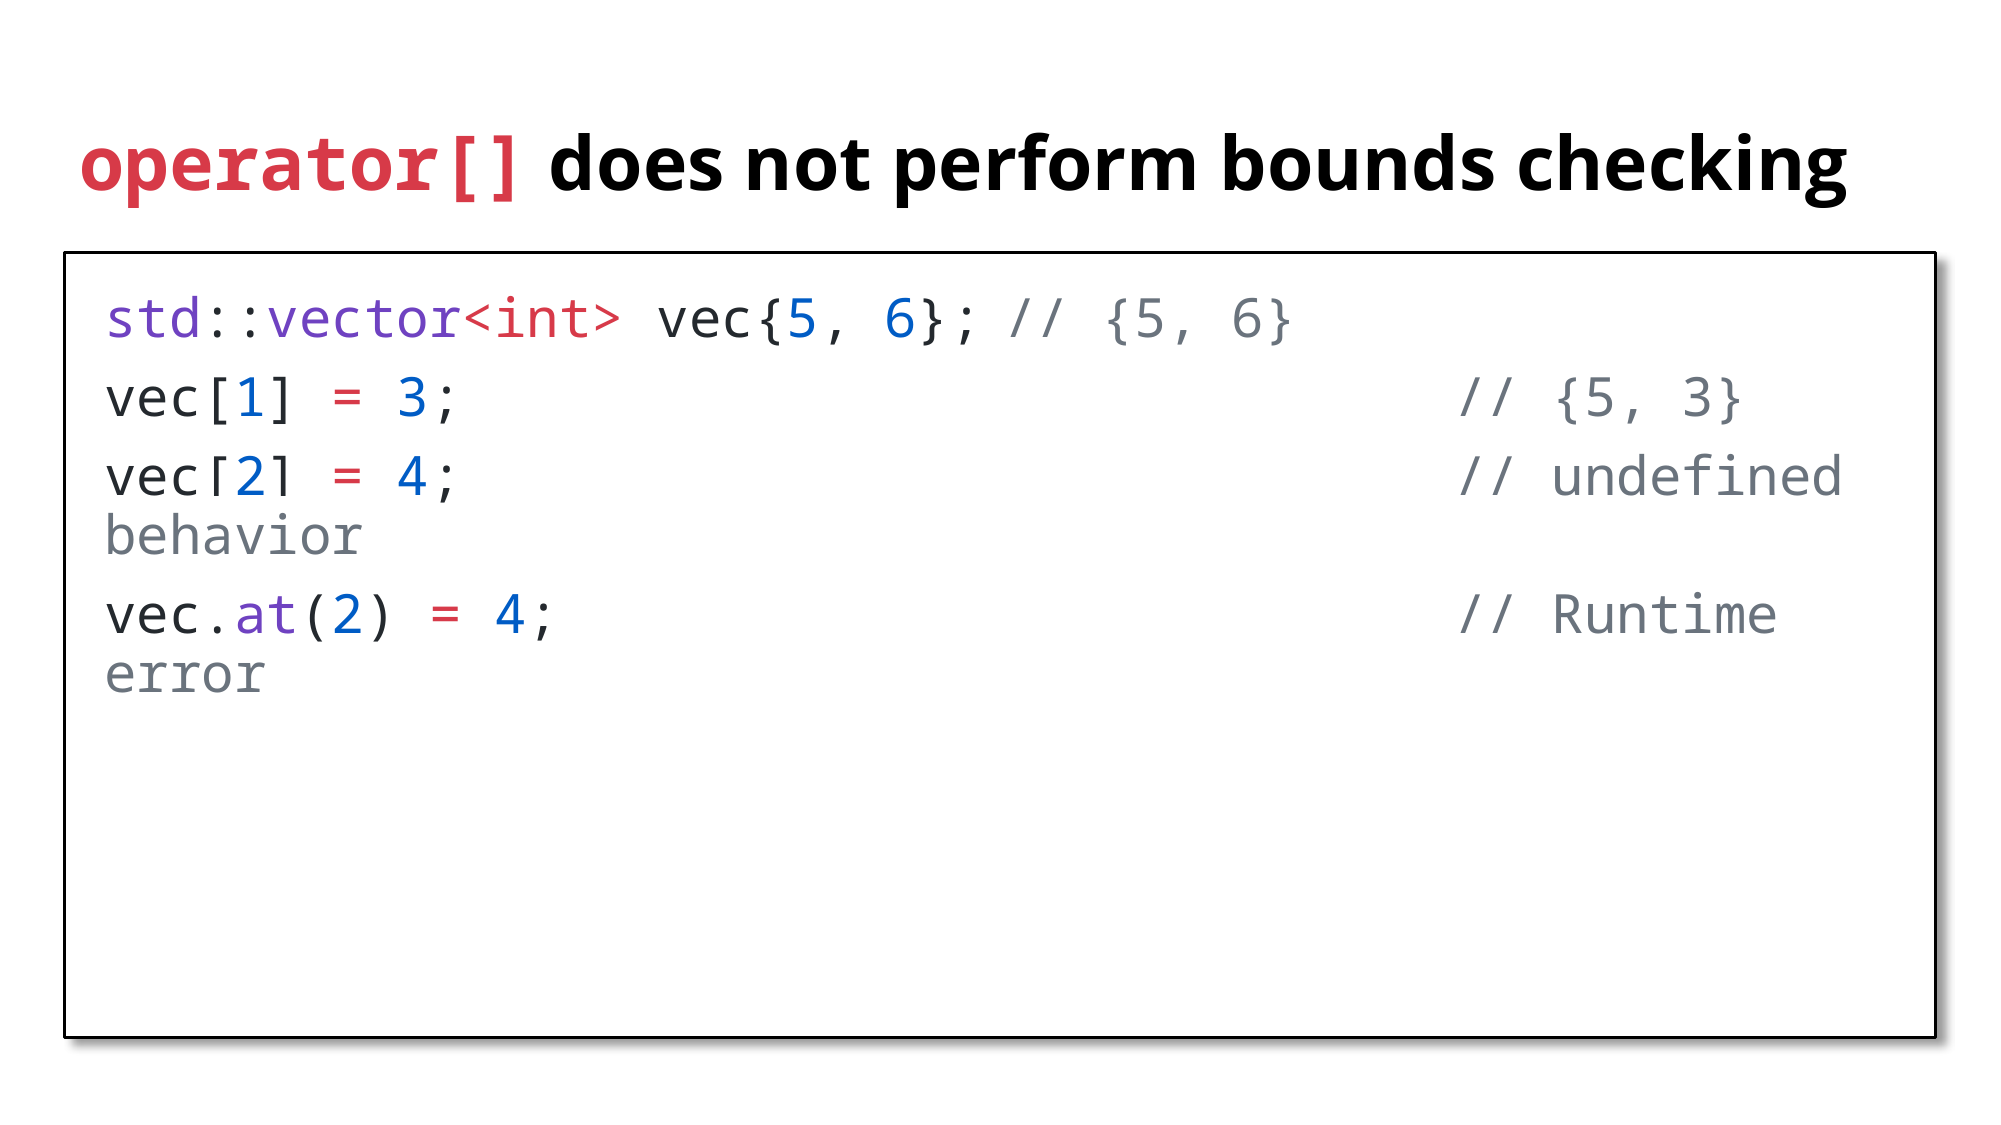

# operator[] does not perform bounds checking
std::vector<int> vec{5, 6};	// {5, 6}
vec[1] = 3; 							// {5, 3}
vec[2] = 4; 							// undefined behavior
vec.at(2) = 4; 						// Runtime error